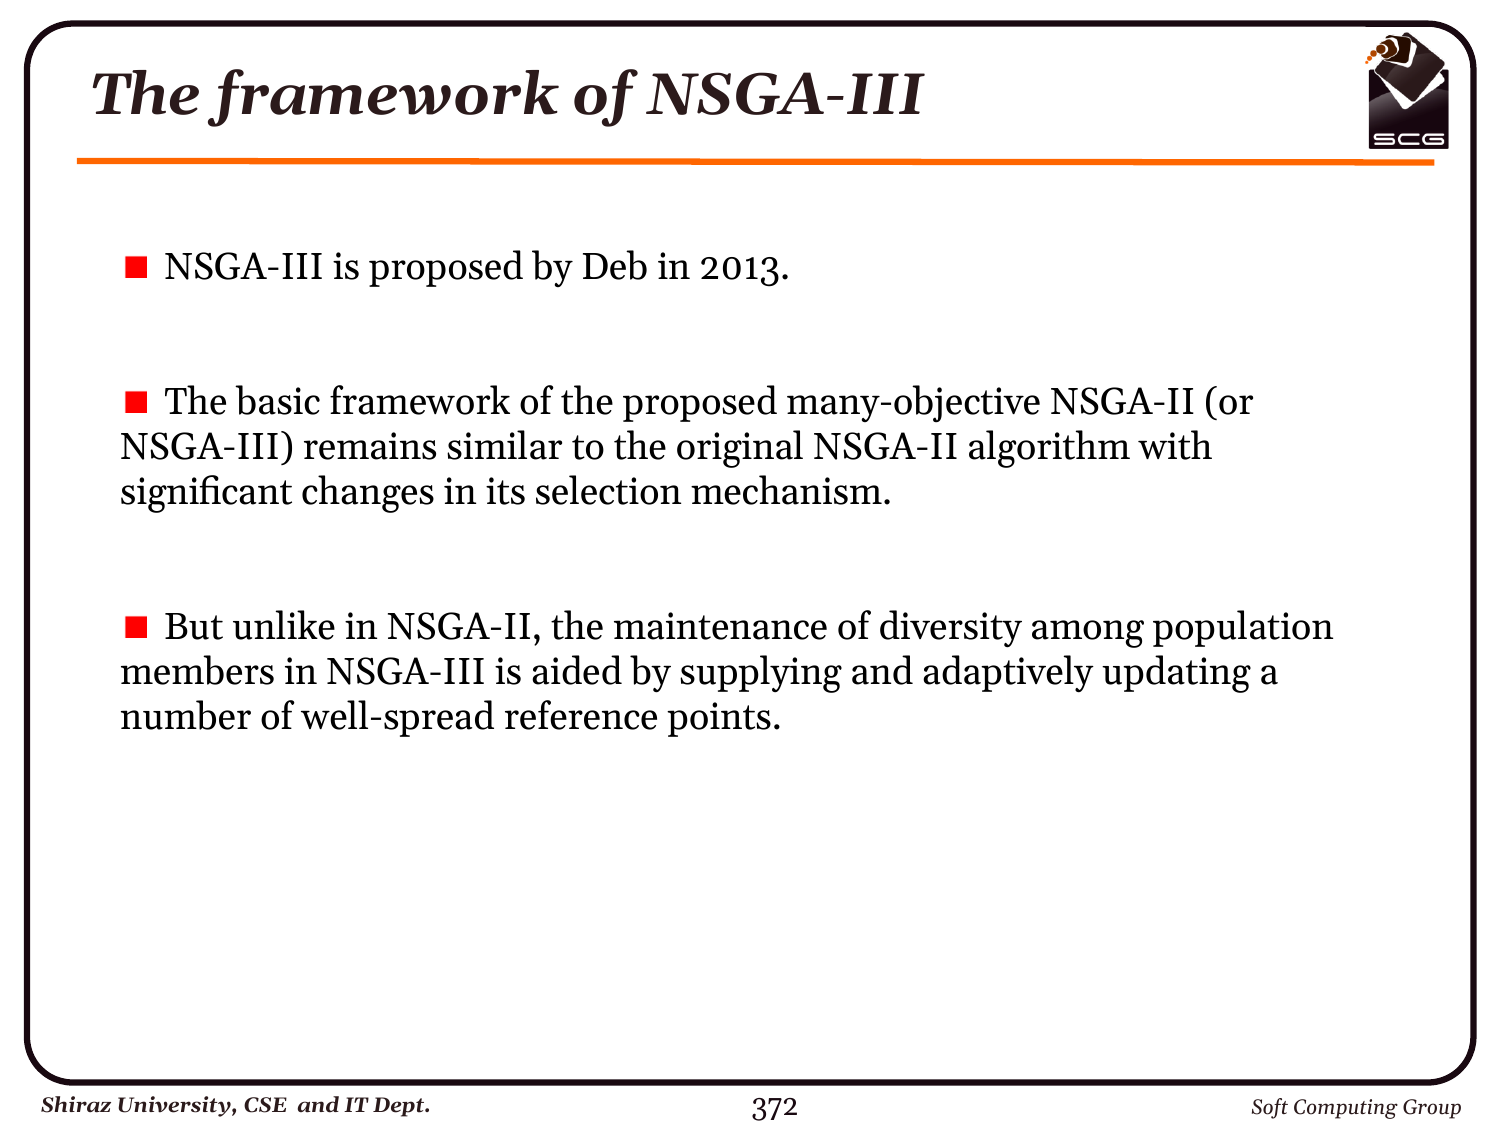

# The framework of NSGA-III
  NSGA-III is proposed by Deb in 2013.

  The basic framework of the proposed many-objective NSGA-II (or NSGA-III) remains similar to the original NSGA-II algorithm with significant changes in its selection mechanism.

  But unlike in NSGA-II, the maintenance of diversity among population members in NSGA-III is aided by supplying and adaptively updating a number of well-spread reference points.

372